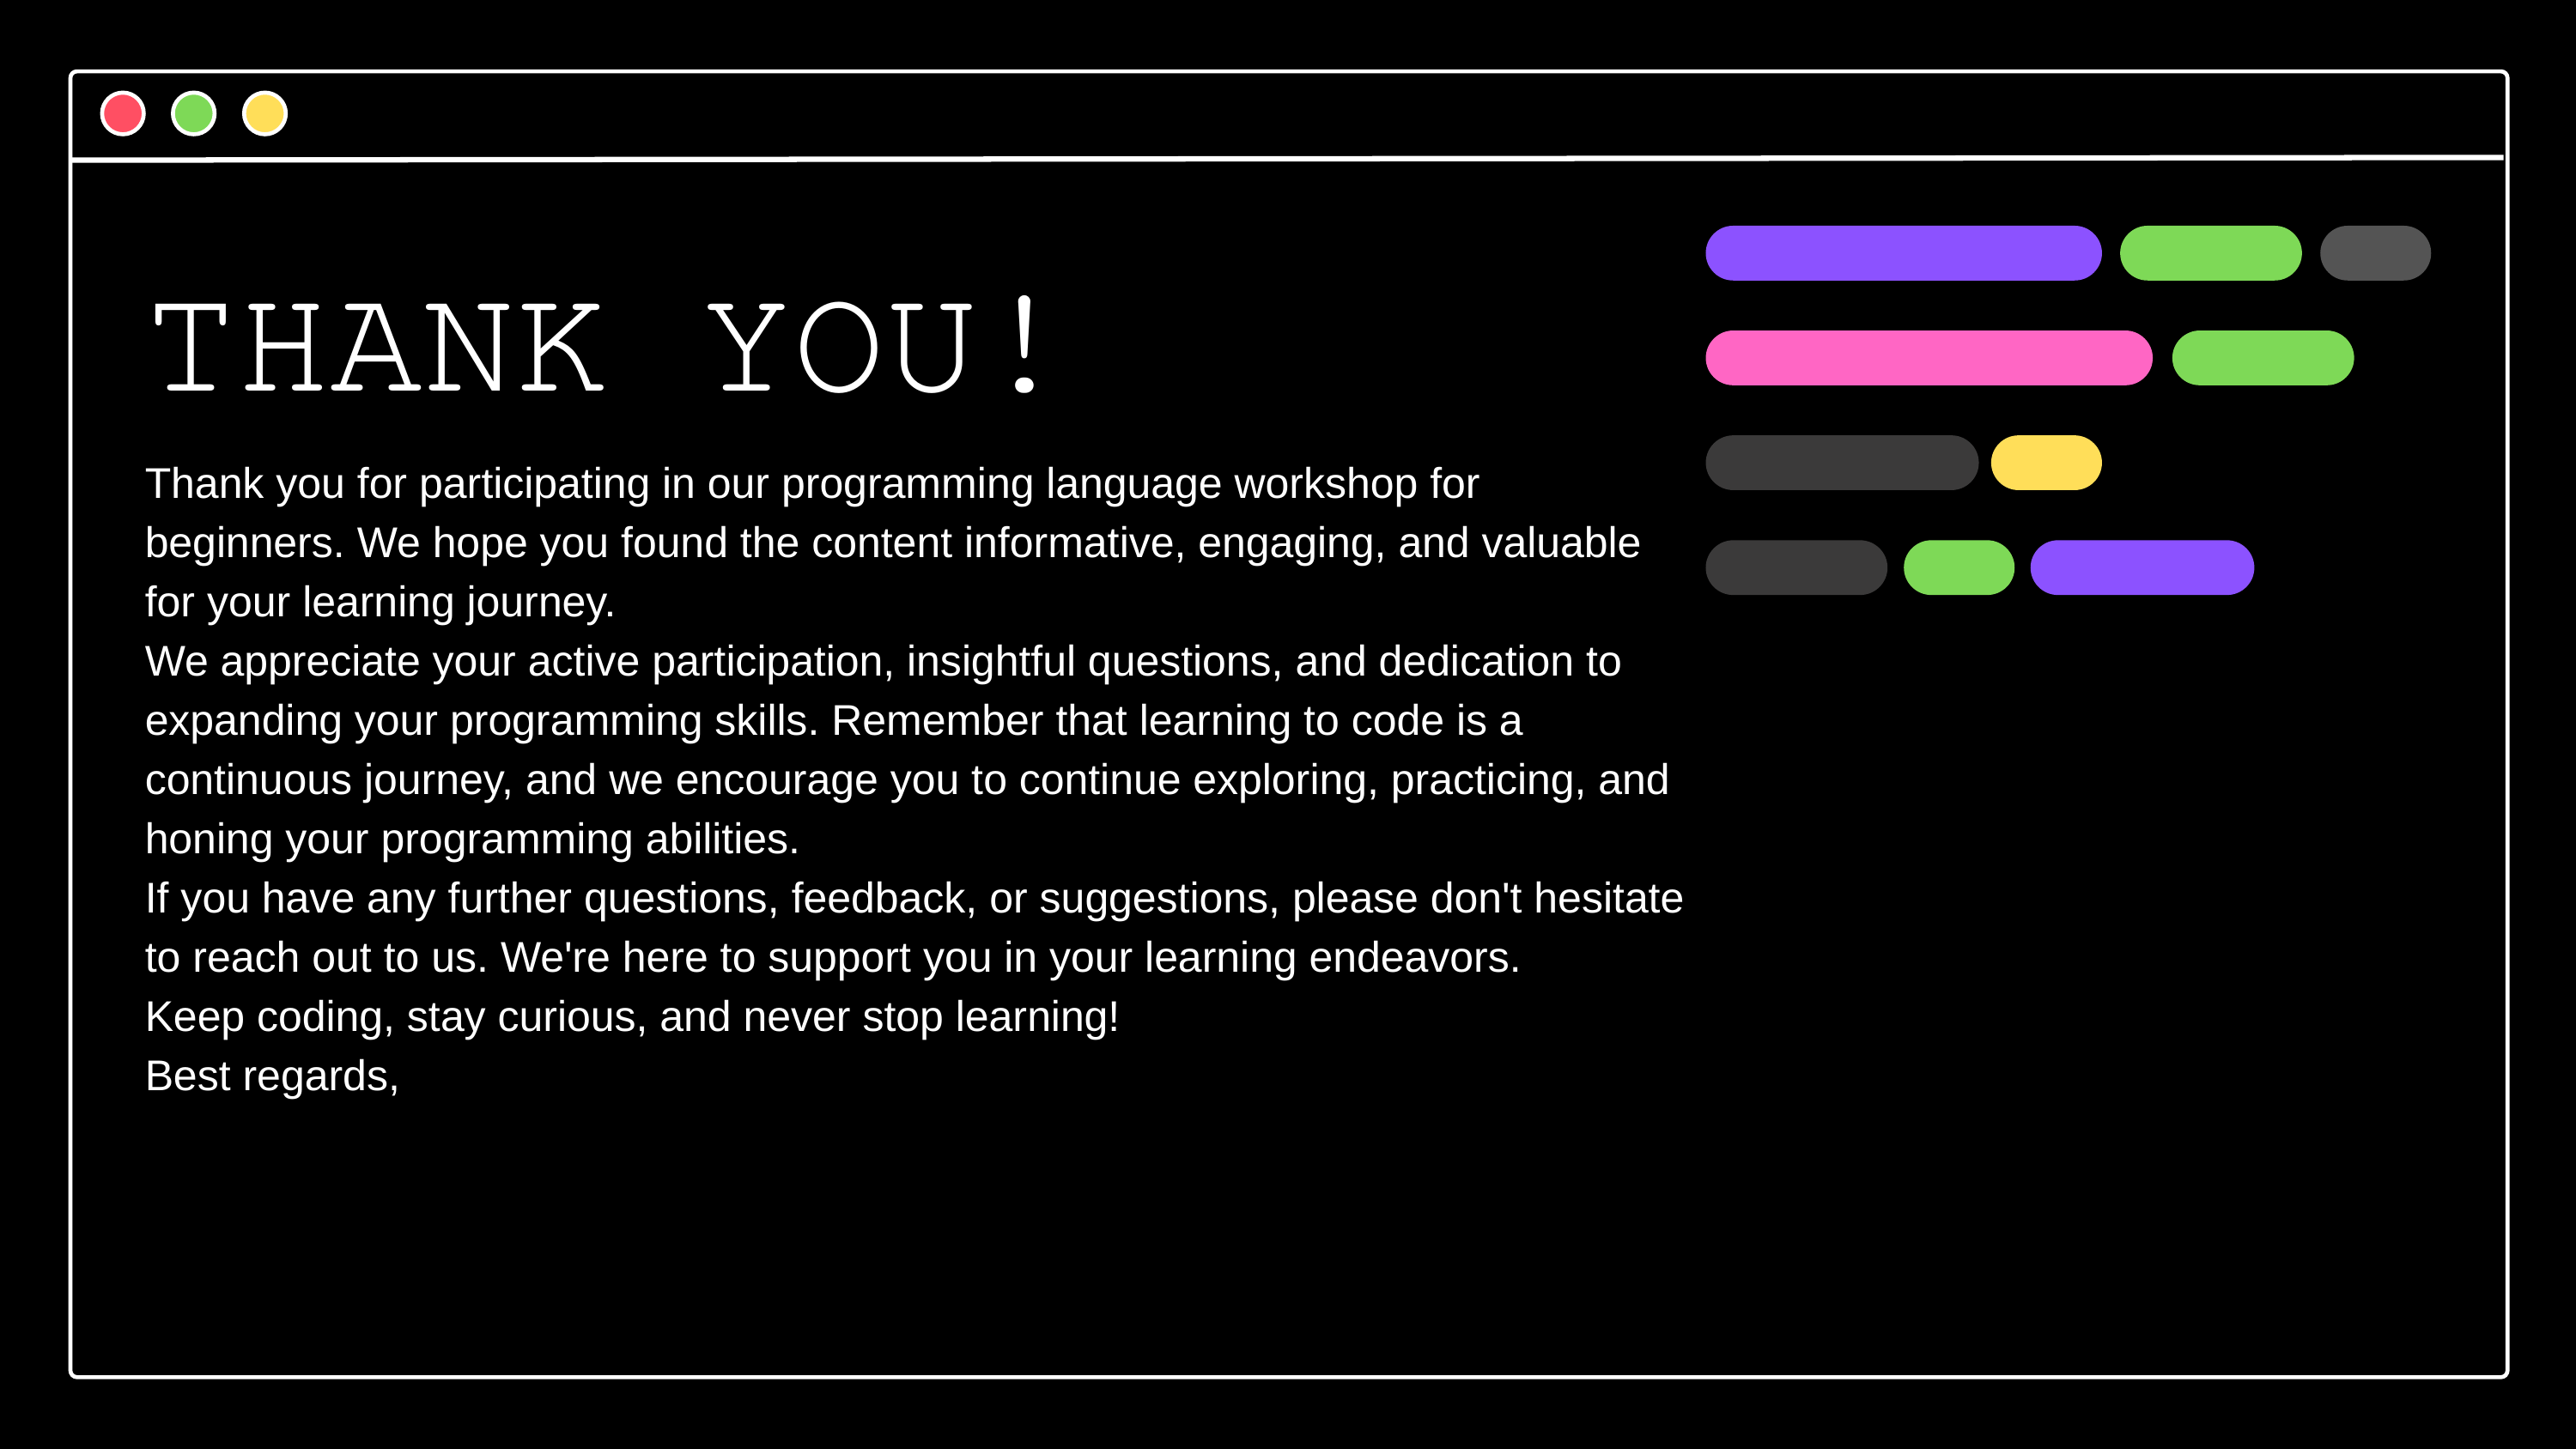

THANK YOU!

Thank you for participating in our programming language workshop for beginners. We hope you found the content informative, engaging, and valuable for your learning journey.
We appreciate your active participation, insightful questions, and dedication to expanding your programming skills. Remember that learning to code is a continuous journey, and we encourage you to continue exploring, practicing, and honing your programming abilities.
If you have any further questions, feedback, or suggestions, please don't hesitate to reach out to us. We're here to support you in your learning endeavors.
Keep coding, stay curious, and never stop learning!
Best regards,